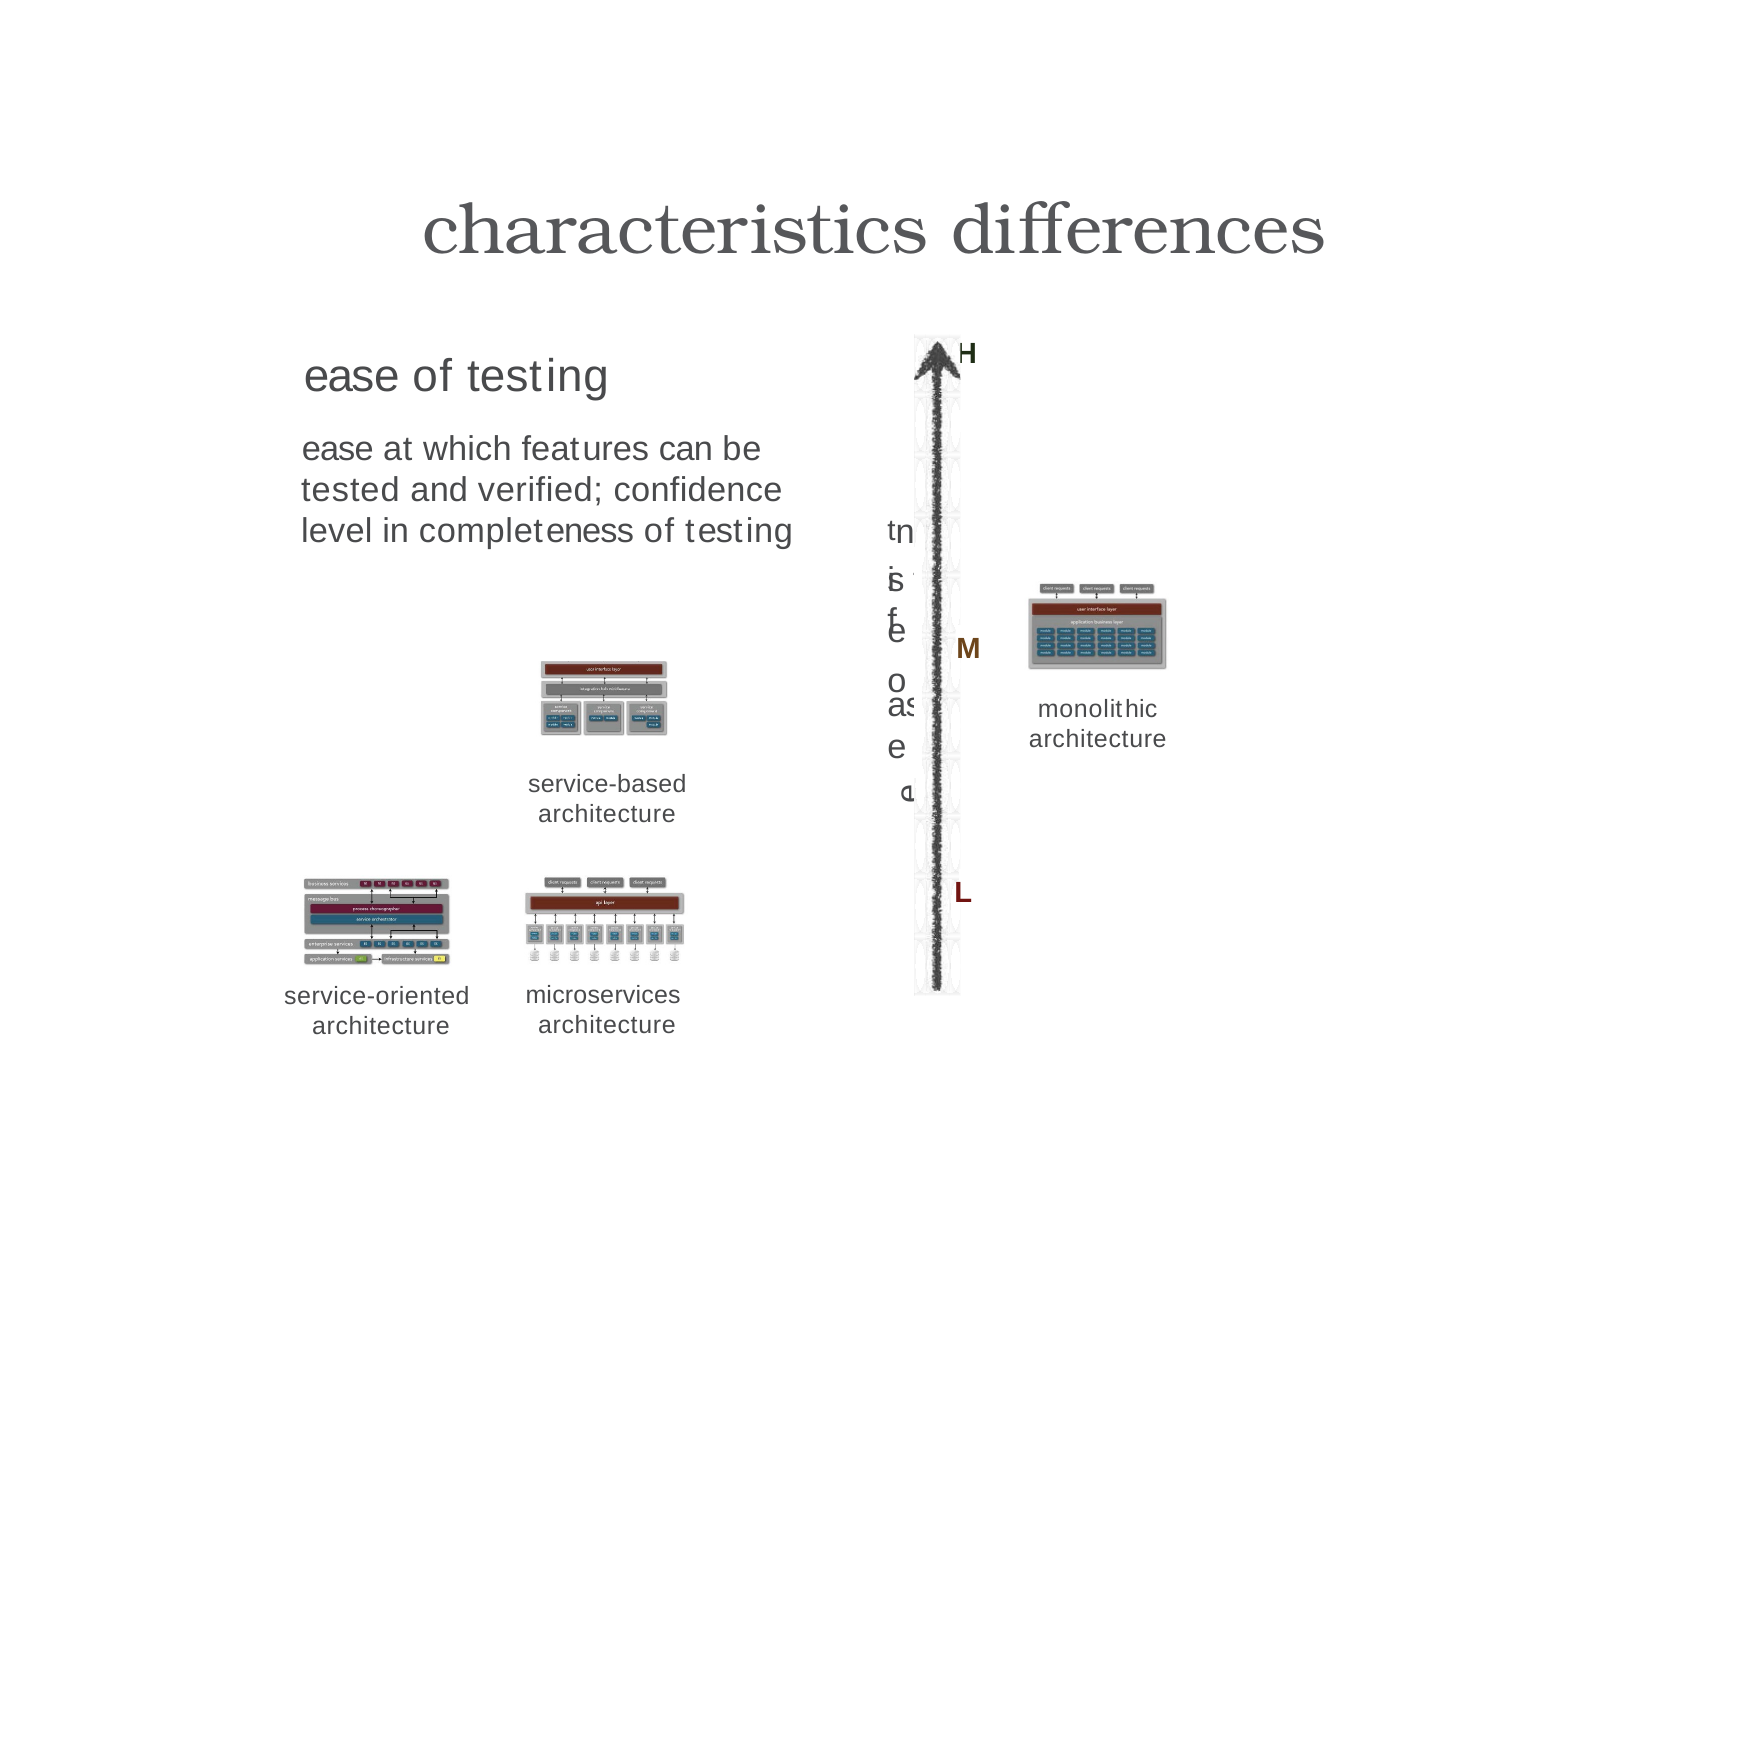

# characteristics differences
H

tng
s t
f

ase

ease of testing
ease at which features can be tested and verified; confidence level in completeness of testing

M

monolithic architecture
service-based architecture

L
i e o

e

microservices architecture
service-oriented architecture